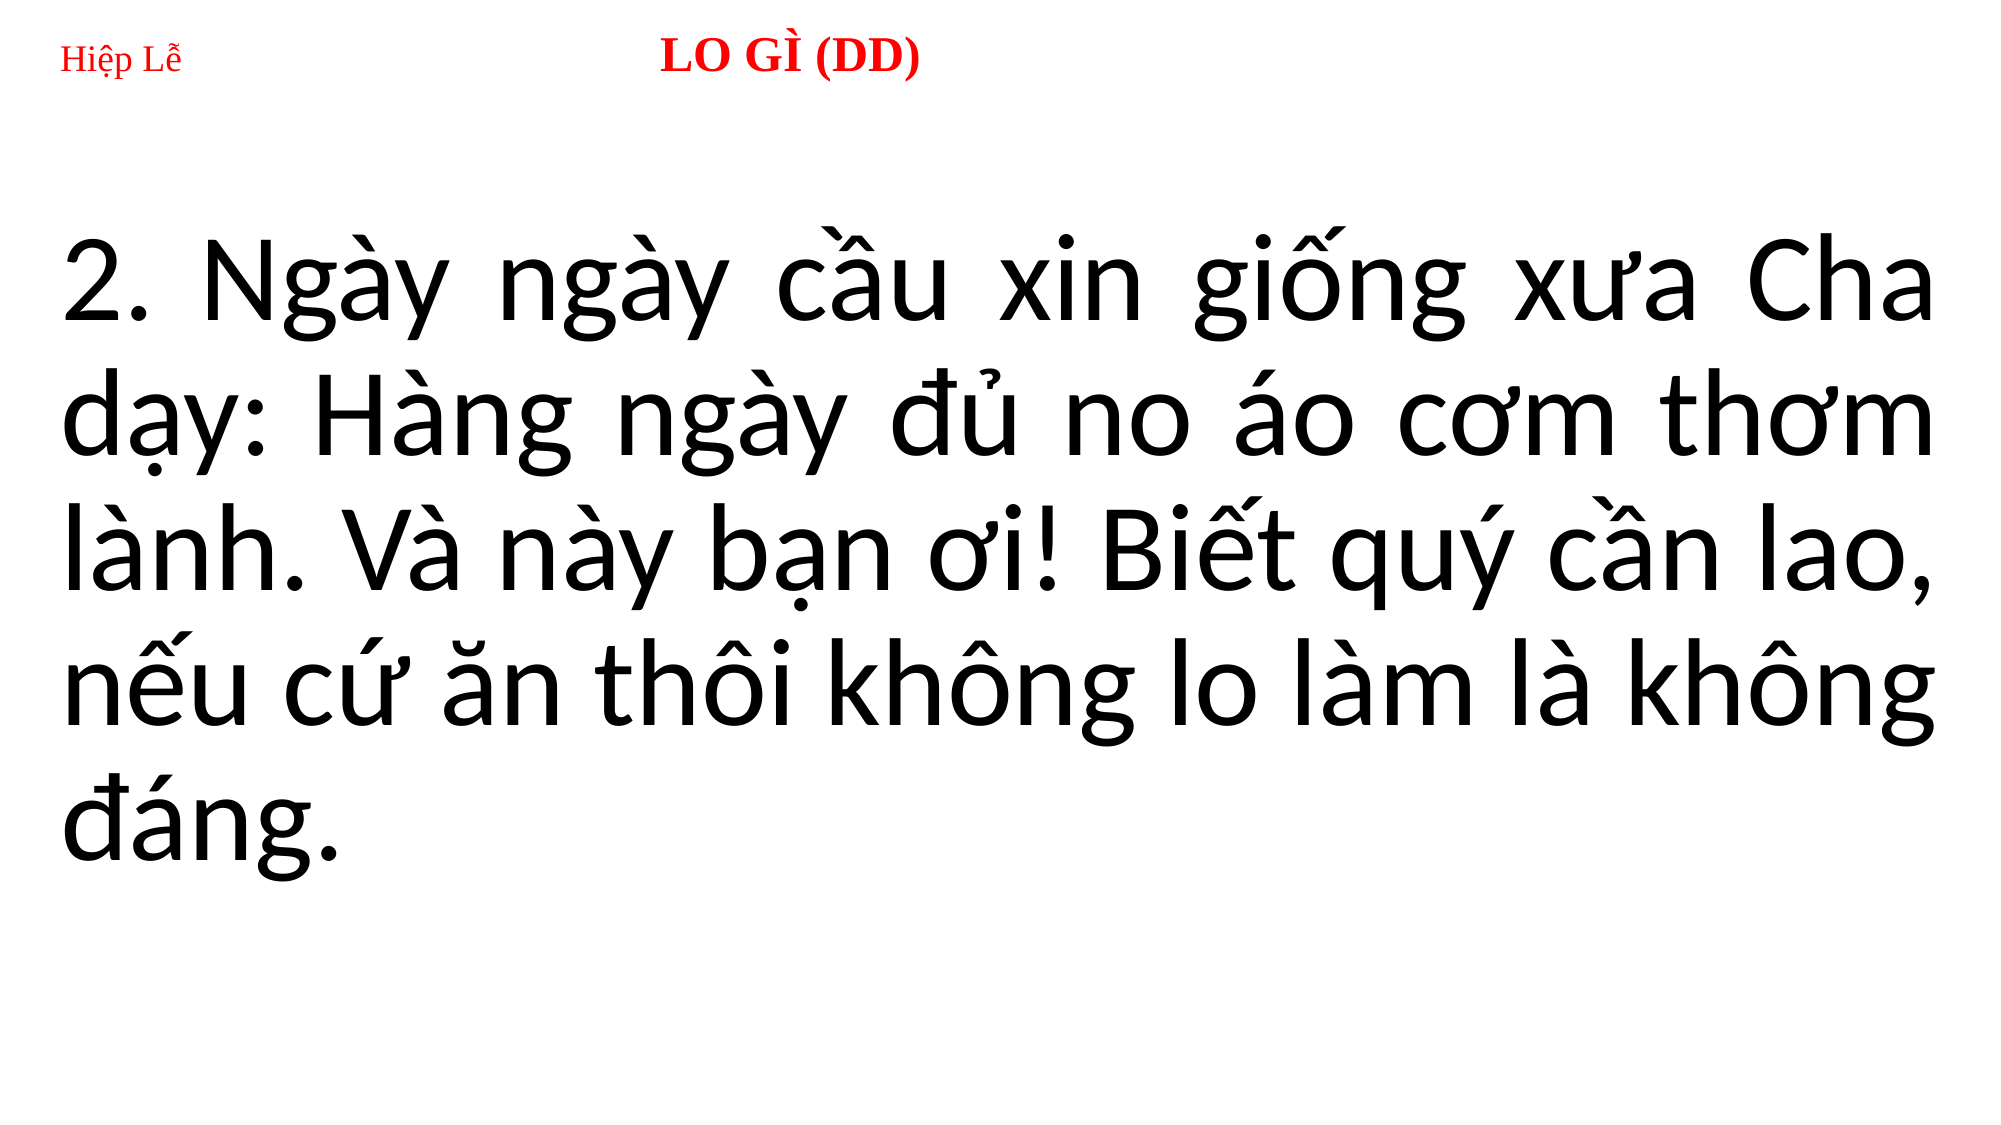

# Hiệp Lễ                               		LO GÌ (DD)
2. Ngày ngày cầu xin giống xưa Cha dạy: Hàng ngày đủ no áo cơm thơm lành. Và này bạn ơi! Biết quý cần lao, nếu cứ ăn thôi không lo làm là không đáng.